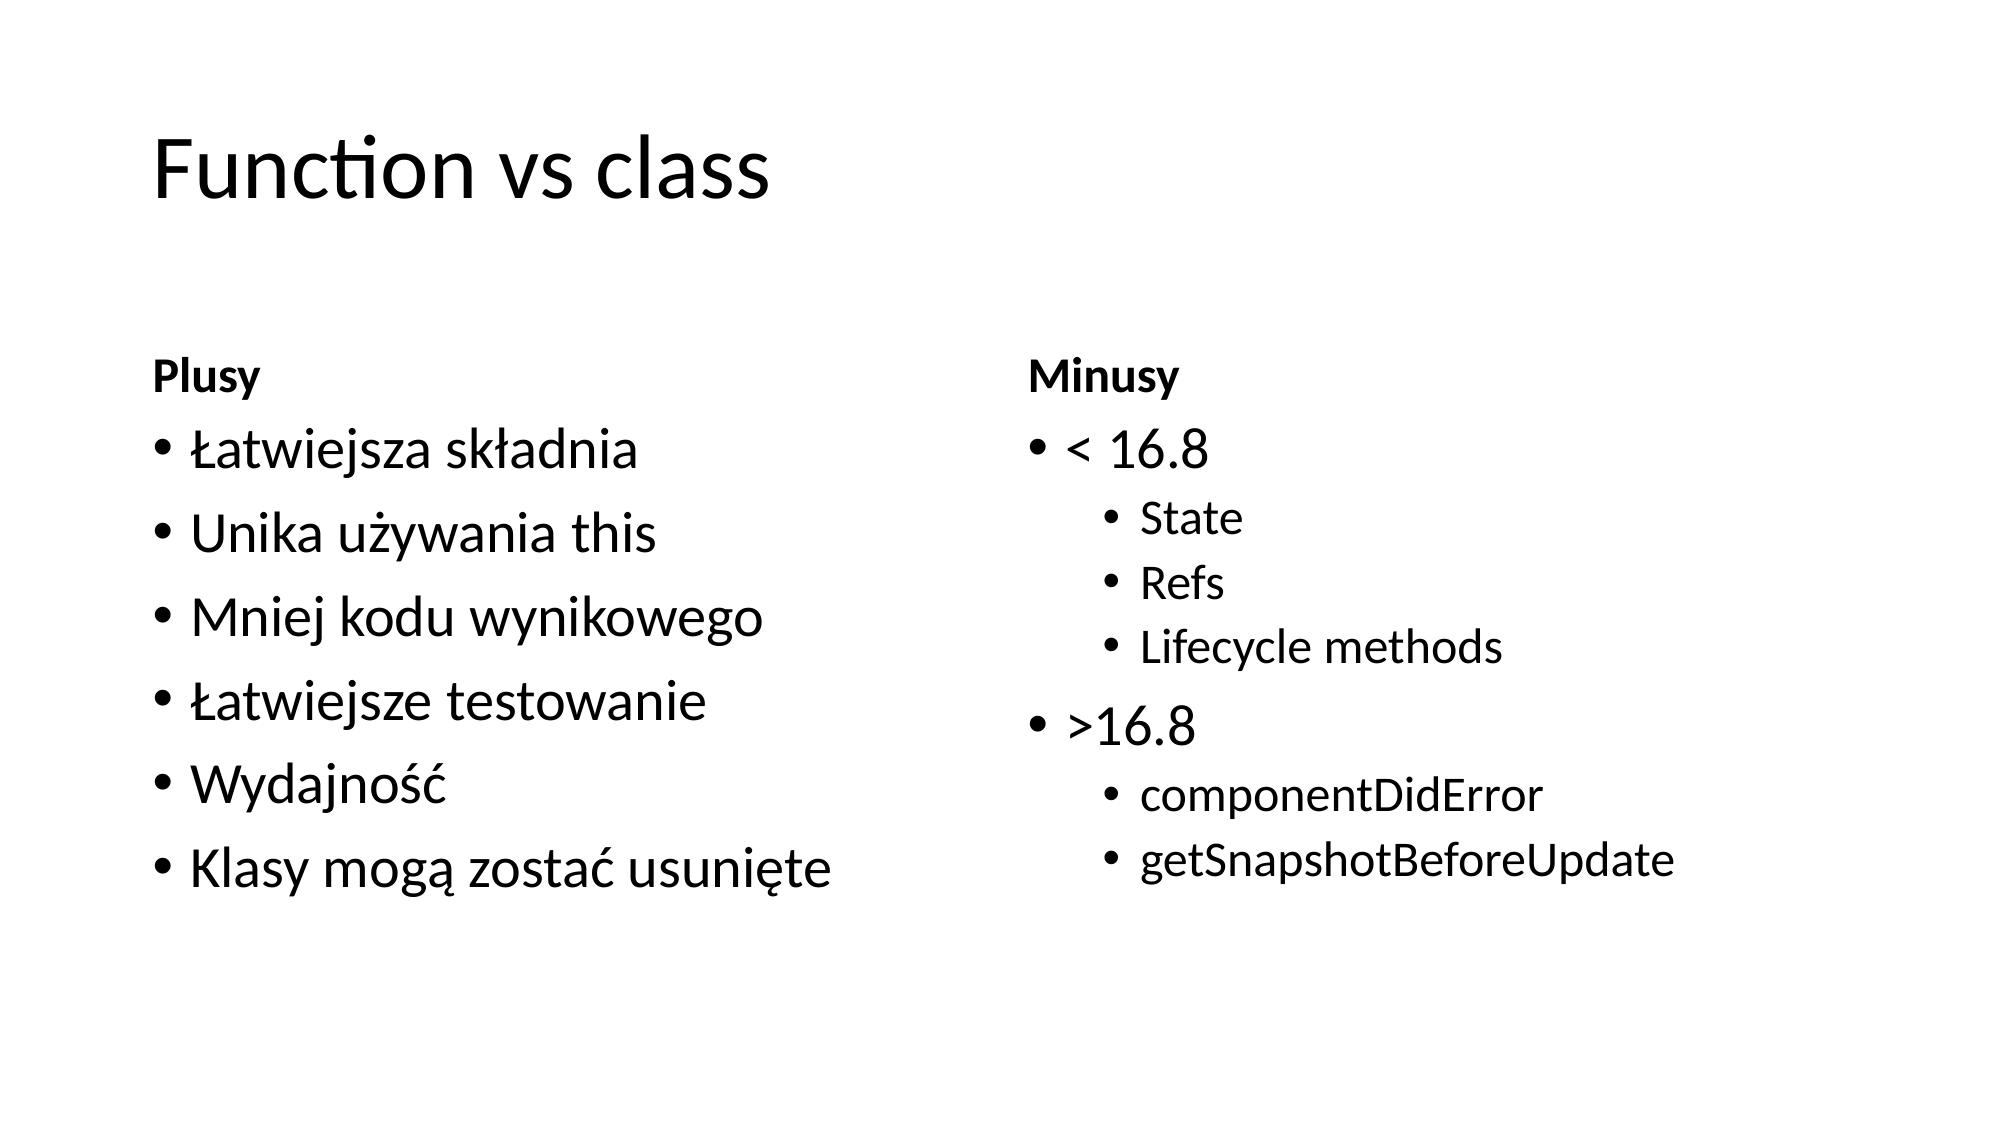

# Function vs class
Plusy
Minusy
Łatwiejsza składnia
Unika używania this
Mniej kodu wynikowego
Łatwiejsze testowanie
Wydajność
Klasy mogą zostać usunięte
< 16.8
State
Refs
Lifecycle methods
>16.8
componentDidError
getSnapshotBeforeUpdate